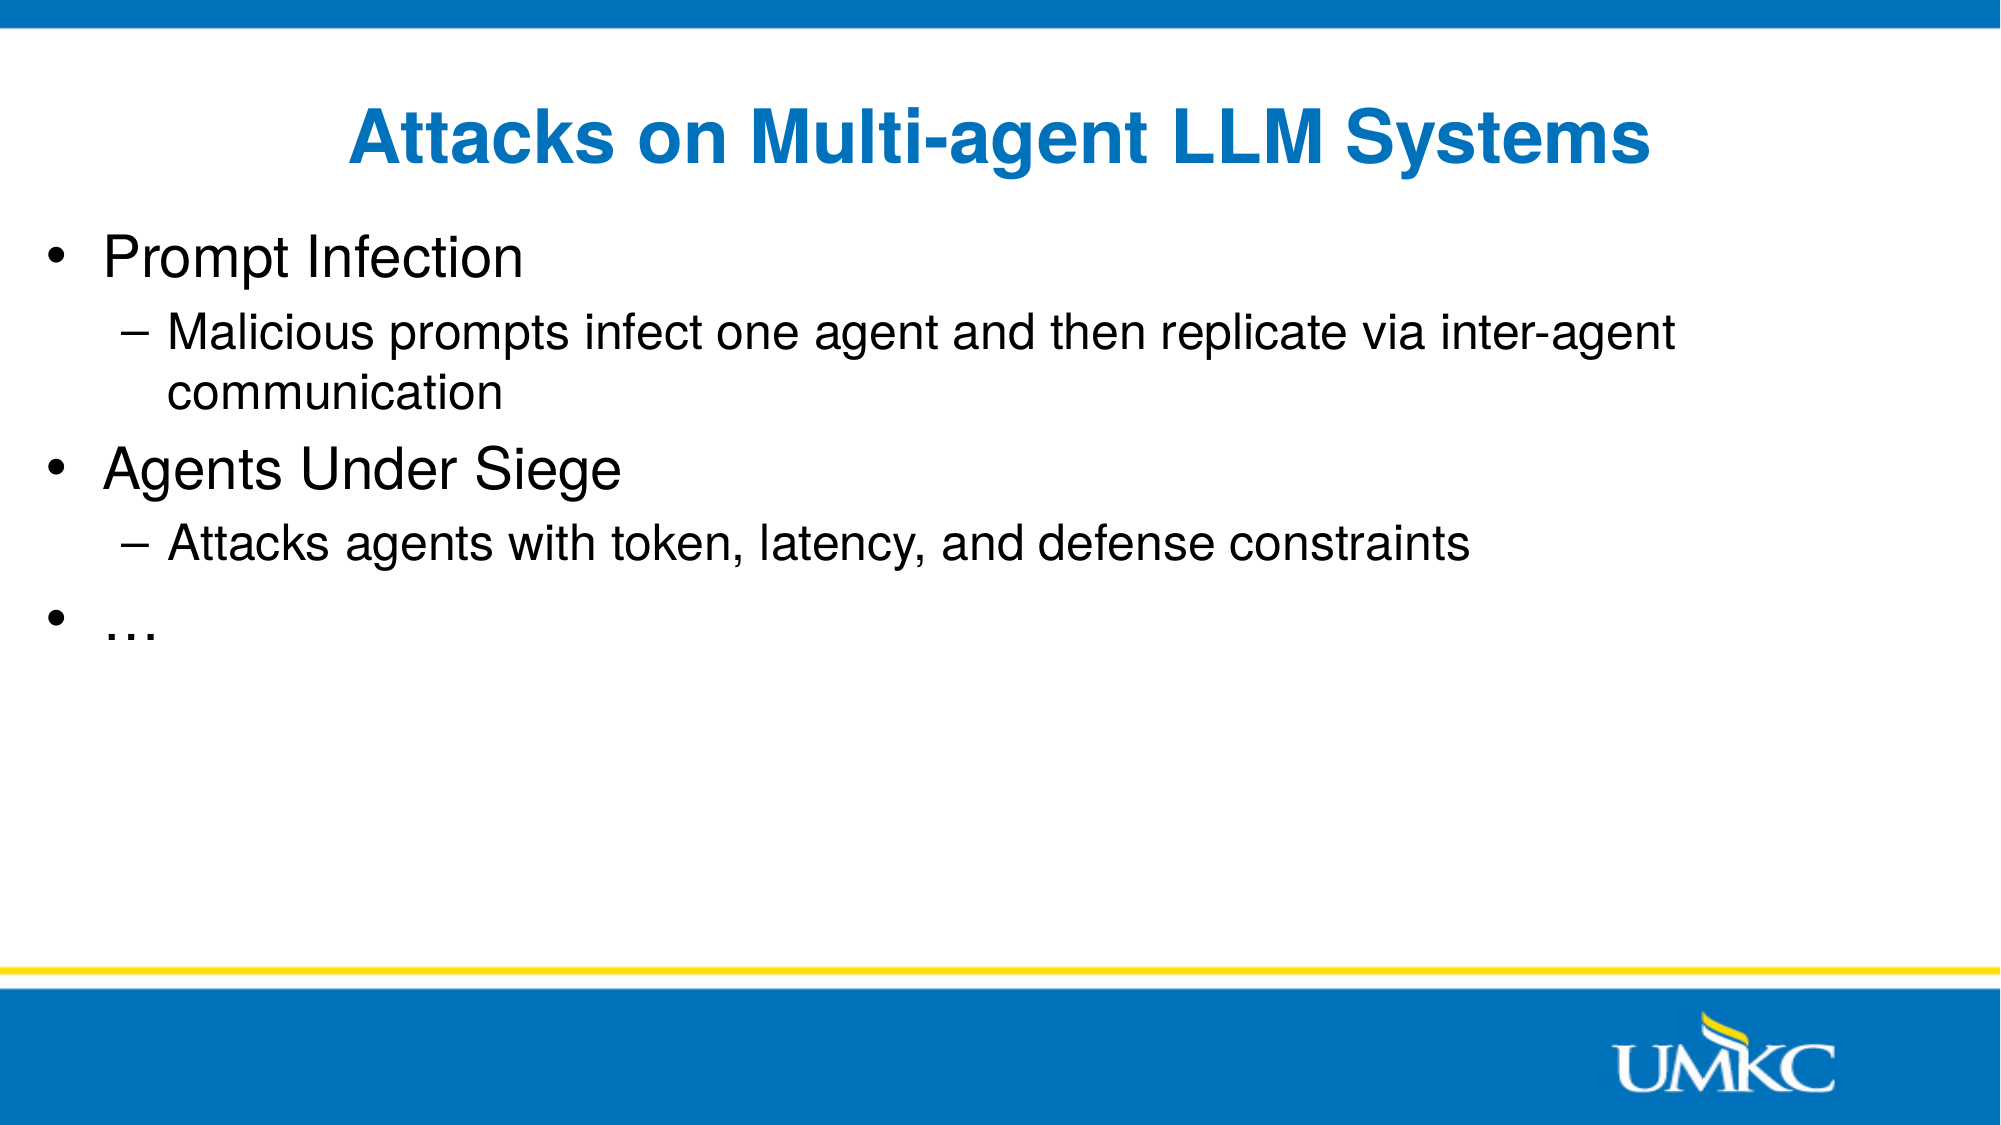

# Attacks on Multi-agent LLM Systems
Prompt Infection
Malicious prompts infect one agent and then replicate via inter-agent communication
Agents Under Siege
Attacks agents with token, latency, and defense constraints
…